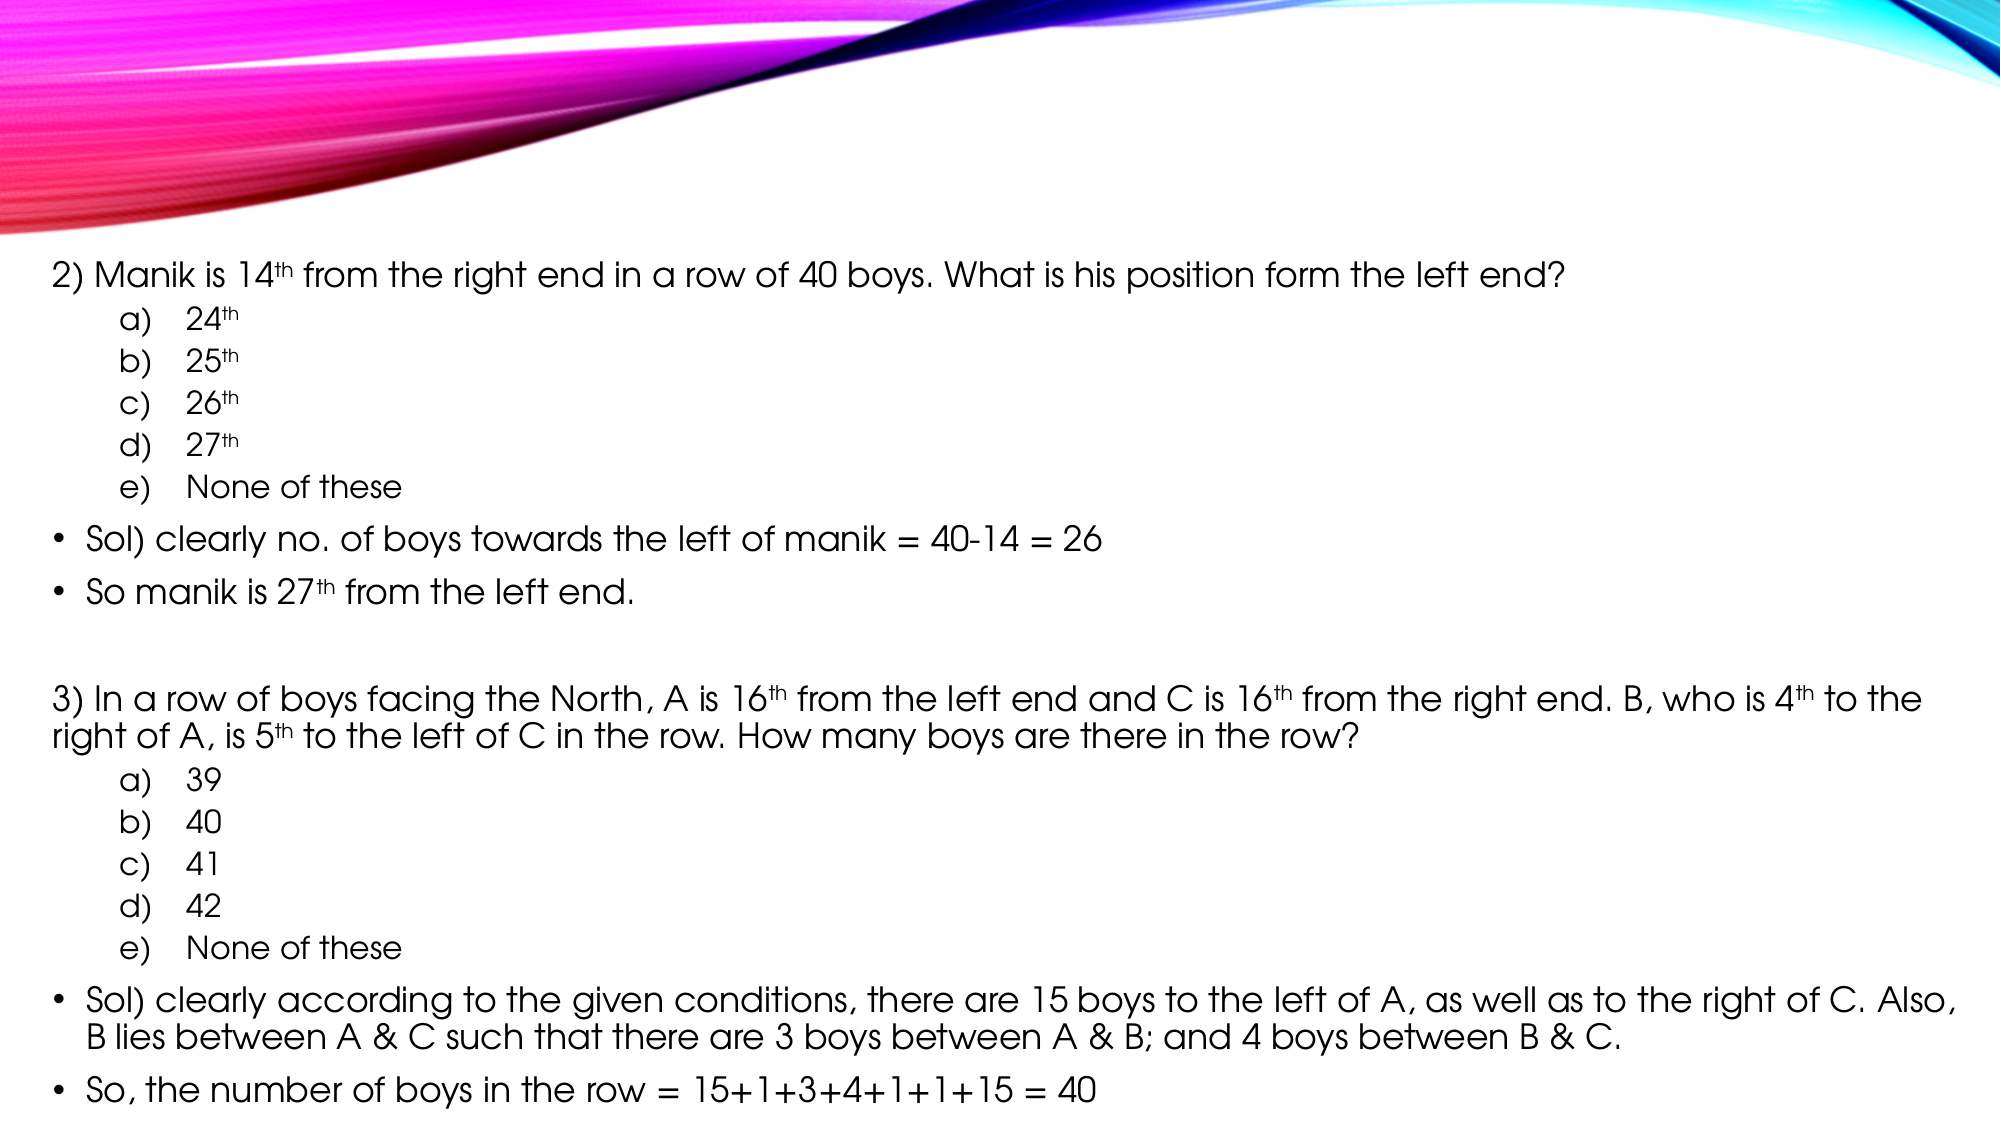

2) Manik is 14th from the right end in a row of 40 boys. What is his position form the left end?
24th
25th
26th
27th
None of these
Sol) clearly no. of boys towards the left of manik = 40-14 = 26
So manik is 27th from the left end.

3) In a row of boys facing the North, A is 16th from the left end and C is 16th from the right end. B, who is 4th to the right of A, is 5th to the left of C in the row. How many boys are there in the row?
39
40
41
42
None of these
Sol) clearly according to the given conditions, there are 15 boys to the left of A, as well as to the right of C. Also, B lies between A & C such that there are 3 boys between A & B; and 4 boys between B & C.
So, the number of boys in the row = 15+1+3+4+1+1+15 = 40